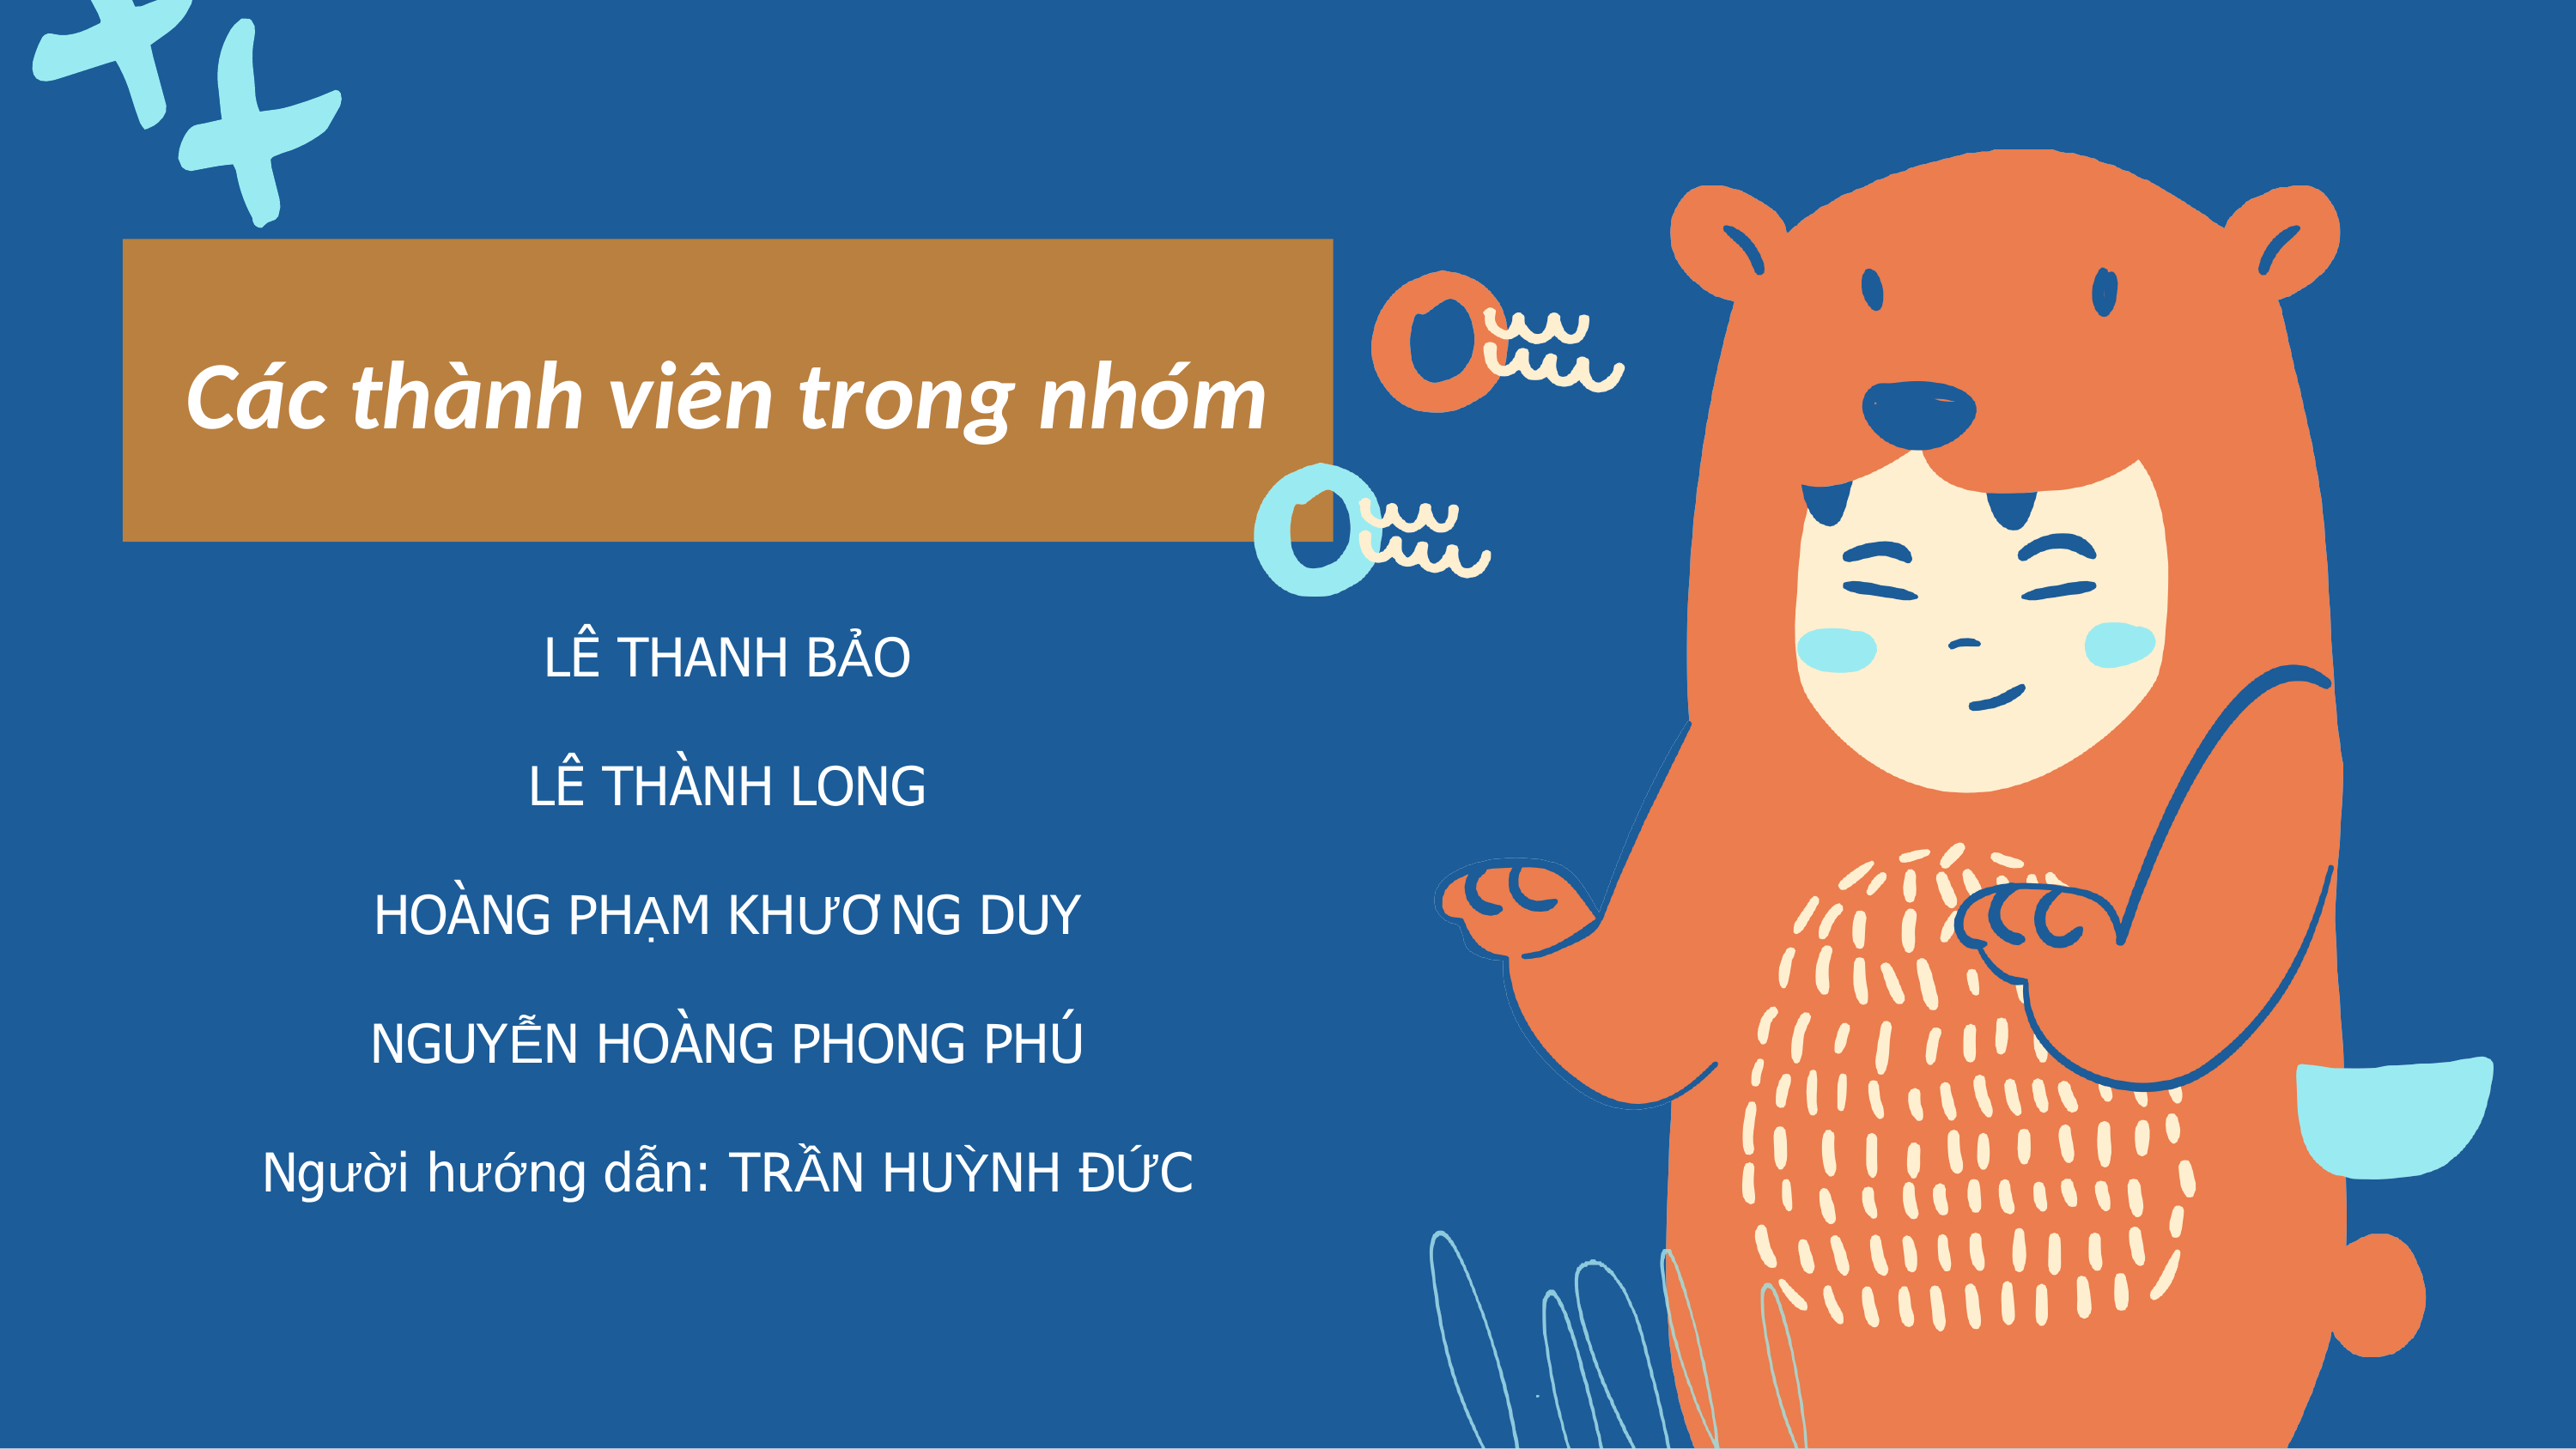

Các thành viên trong nhóm

LÊ THANH BẢO
LÊ THÀNH LONG
HOÀNG PHẠM KHƯƠNG DUY
NGUYỄN HOÀNG PHONG PHÚ
Người hướng dẫn: TRẦN HUỲNH ĐỨC